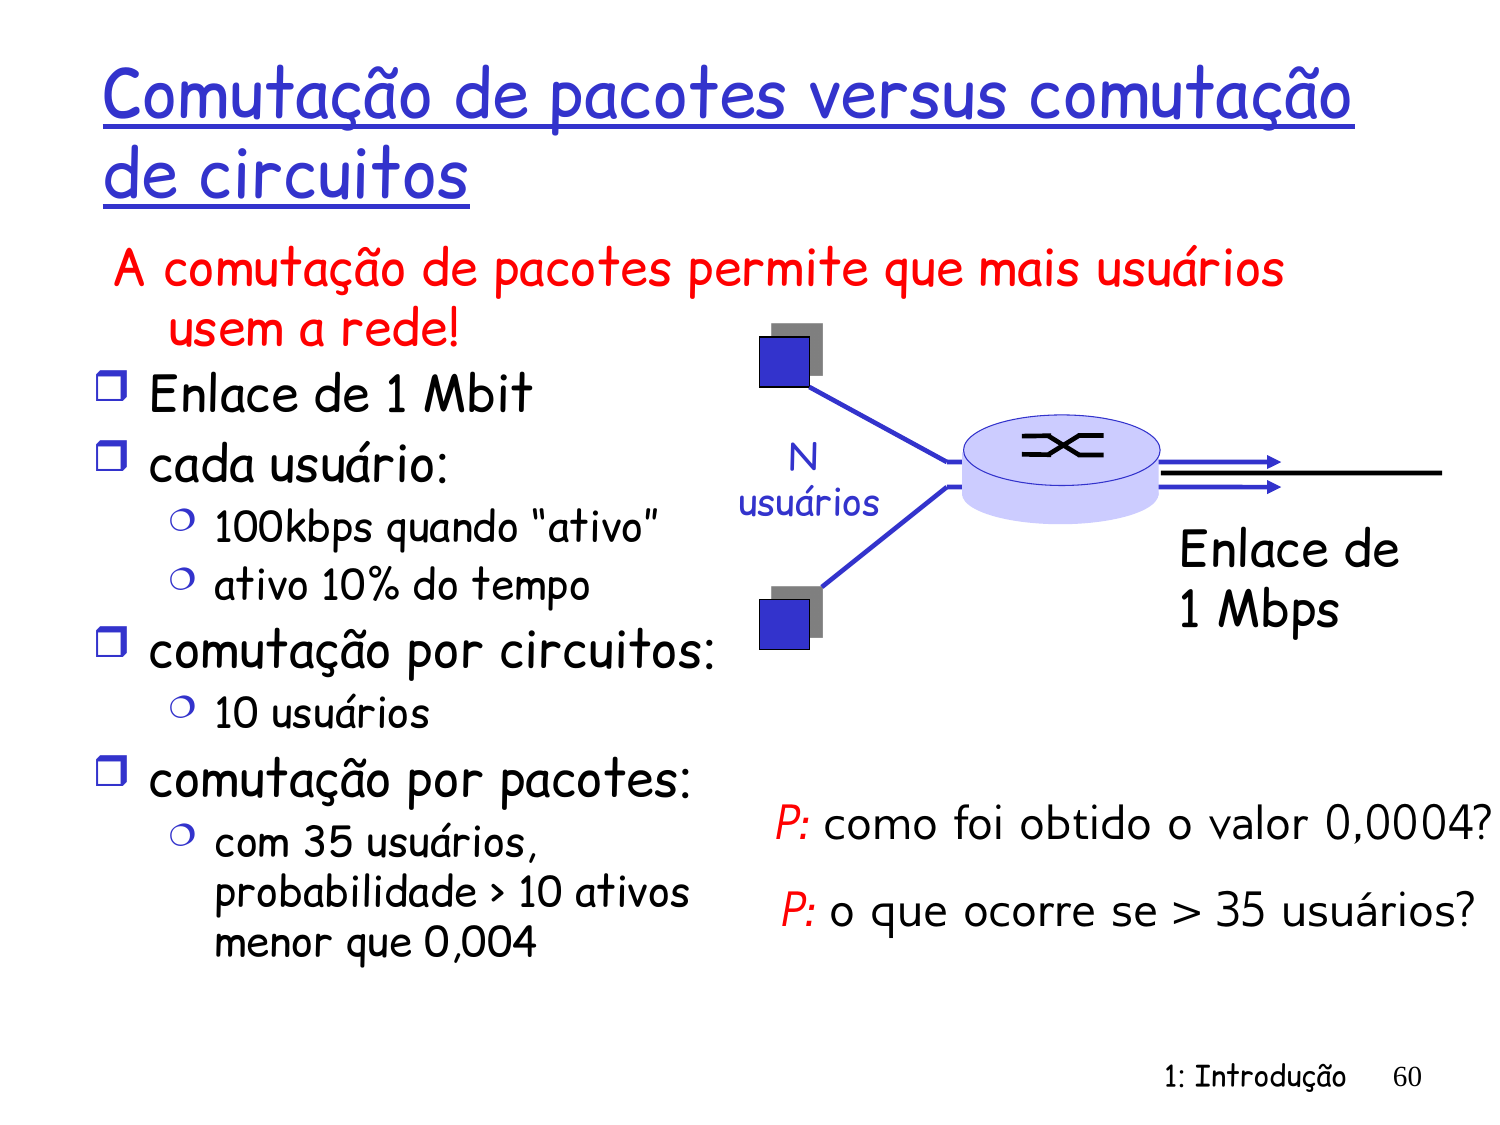

# Comutação de pacotes versus comutação de circuitos
A comutação de pacotes permite que mais usuários usem a rede!

Enlace de 1 Mbit
cada usuário:
100kbps quando “ativo”
ativo 10% do tempo
comutação por circuitos:
10 usuários
comutação por pacotes:
com 35 usuários, probabilidade > 10 ativos menor que 0,004

N
usuários

Enlace de
1 Mbps

P: como foi obtido o valor 0,0004?
P: o que ocorre se > 35 usuários?
1: Introdução
60